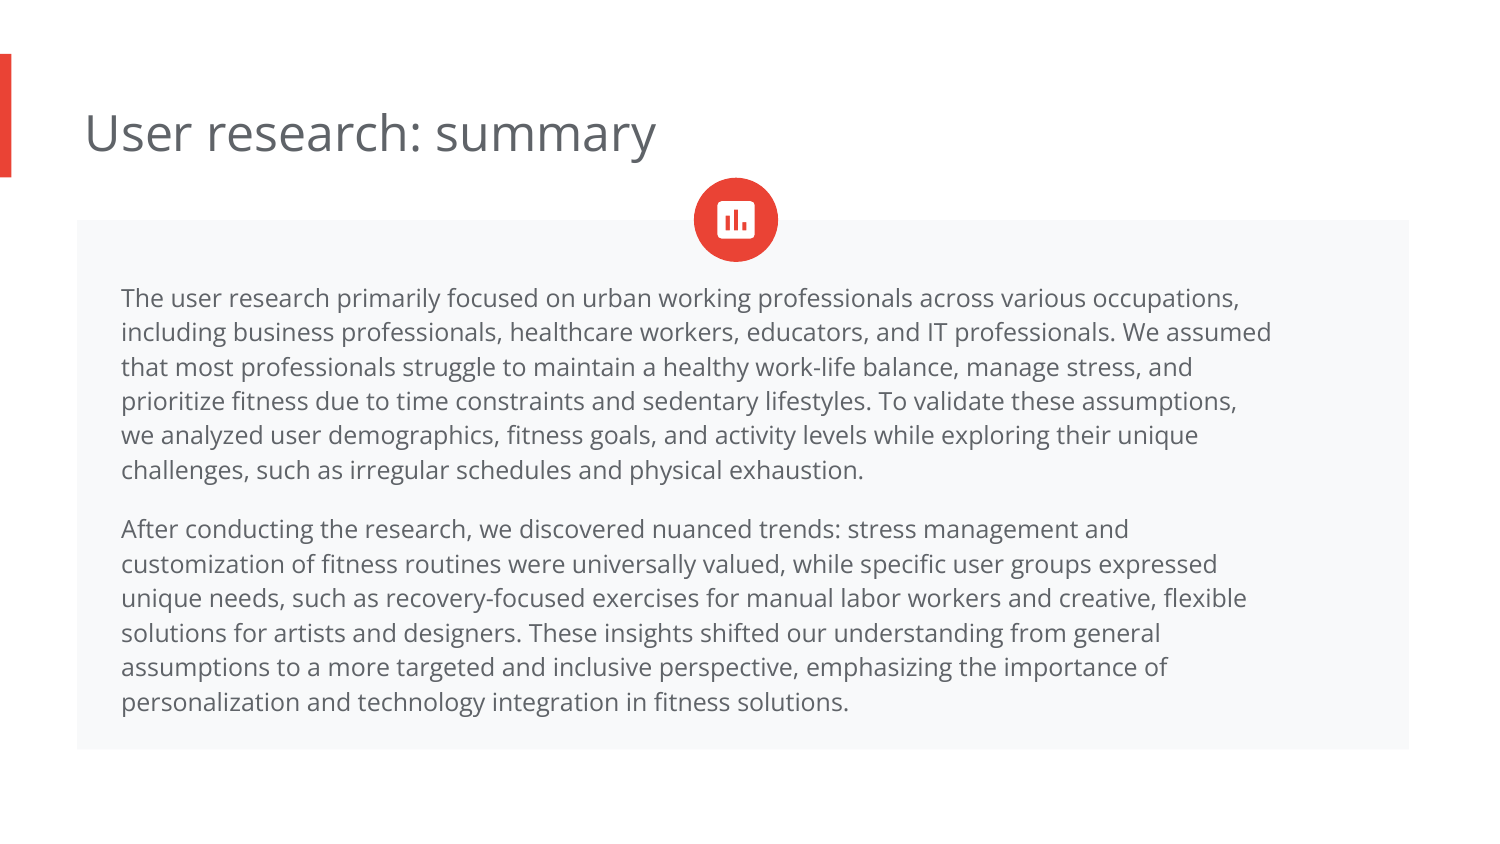

User research: summary

The user research primarily focused on urban working professionals across various occupations, including business professionals, healthcare workers, educators, and IT professionals. We assumed that most professionals struggle to maintain a healthy work-life balance, manage stress, and prioritize fitness due to time constraints and sedentary lifestyles. To validate these assumptions, we analyzed user demographics, fitness goals, and activity levels while exploring their unique challenges, such as irregular schedules and physical exhaustion.
After conducting the research, we discovered nuanced trends: stress management and customization of fitness routines were universally valued, while specific user groups expressed unique needs, such as recovery-focused exercises for manual labor workers and creative, flexible solutions for artists and designers. These insights shifted our understanding from general assumptions to a more targeted and inclusive perspective, emphasizing the importance of personalization and technology integration in fitness solutions.